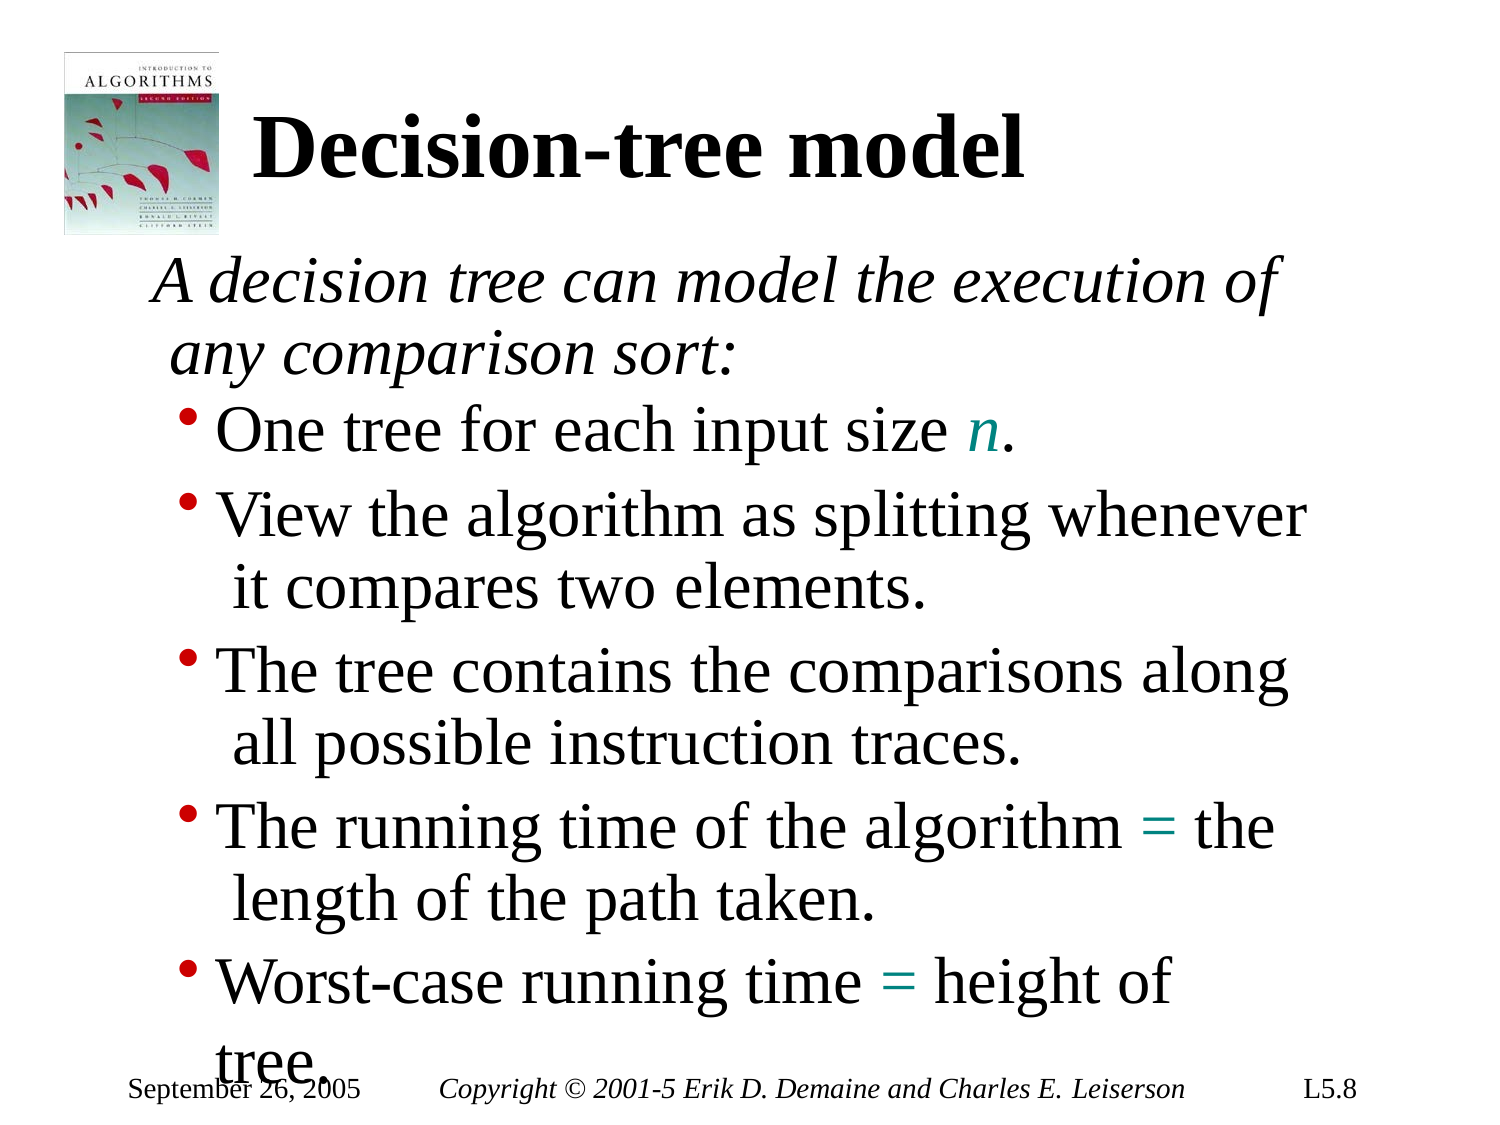

# Decision-tree model
A decision tree can model the execution of  any comparison sort:
One tree for each input size n.
View the algorithm as splitting whenever  it compares two elements.
The tree contains the comparisons along  all possible instruction traces.
The running time of the algorithm = the  length of the path taken.
Worst-case running time = height of tree.
September 26, 2005
Copyright © 2001-5 Erik D. Demaine and Charles E. Leiserson
L5.8